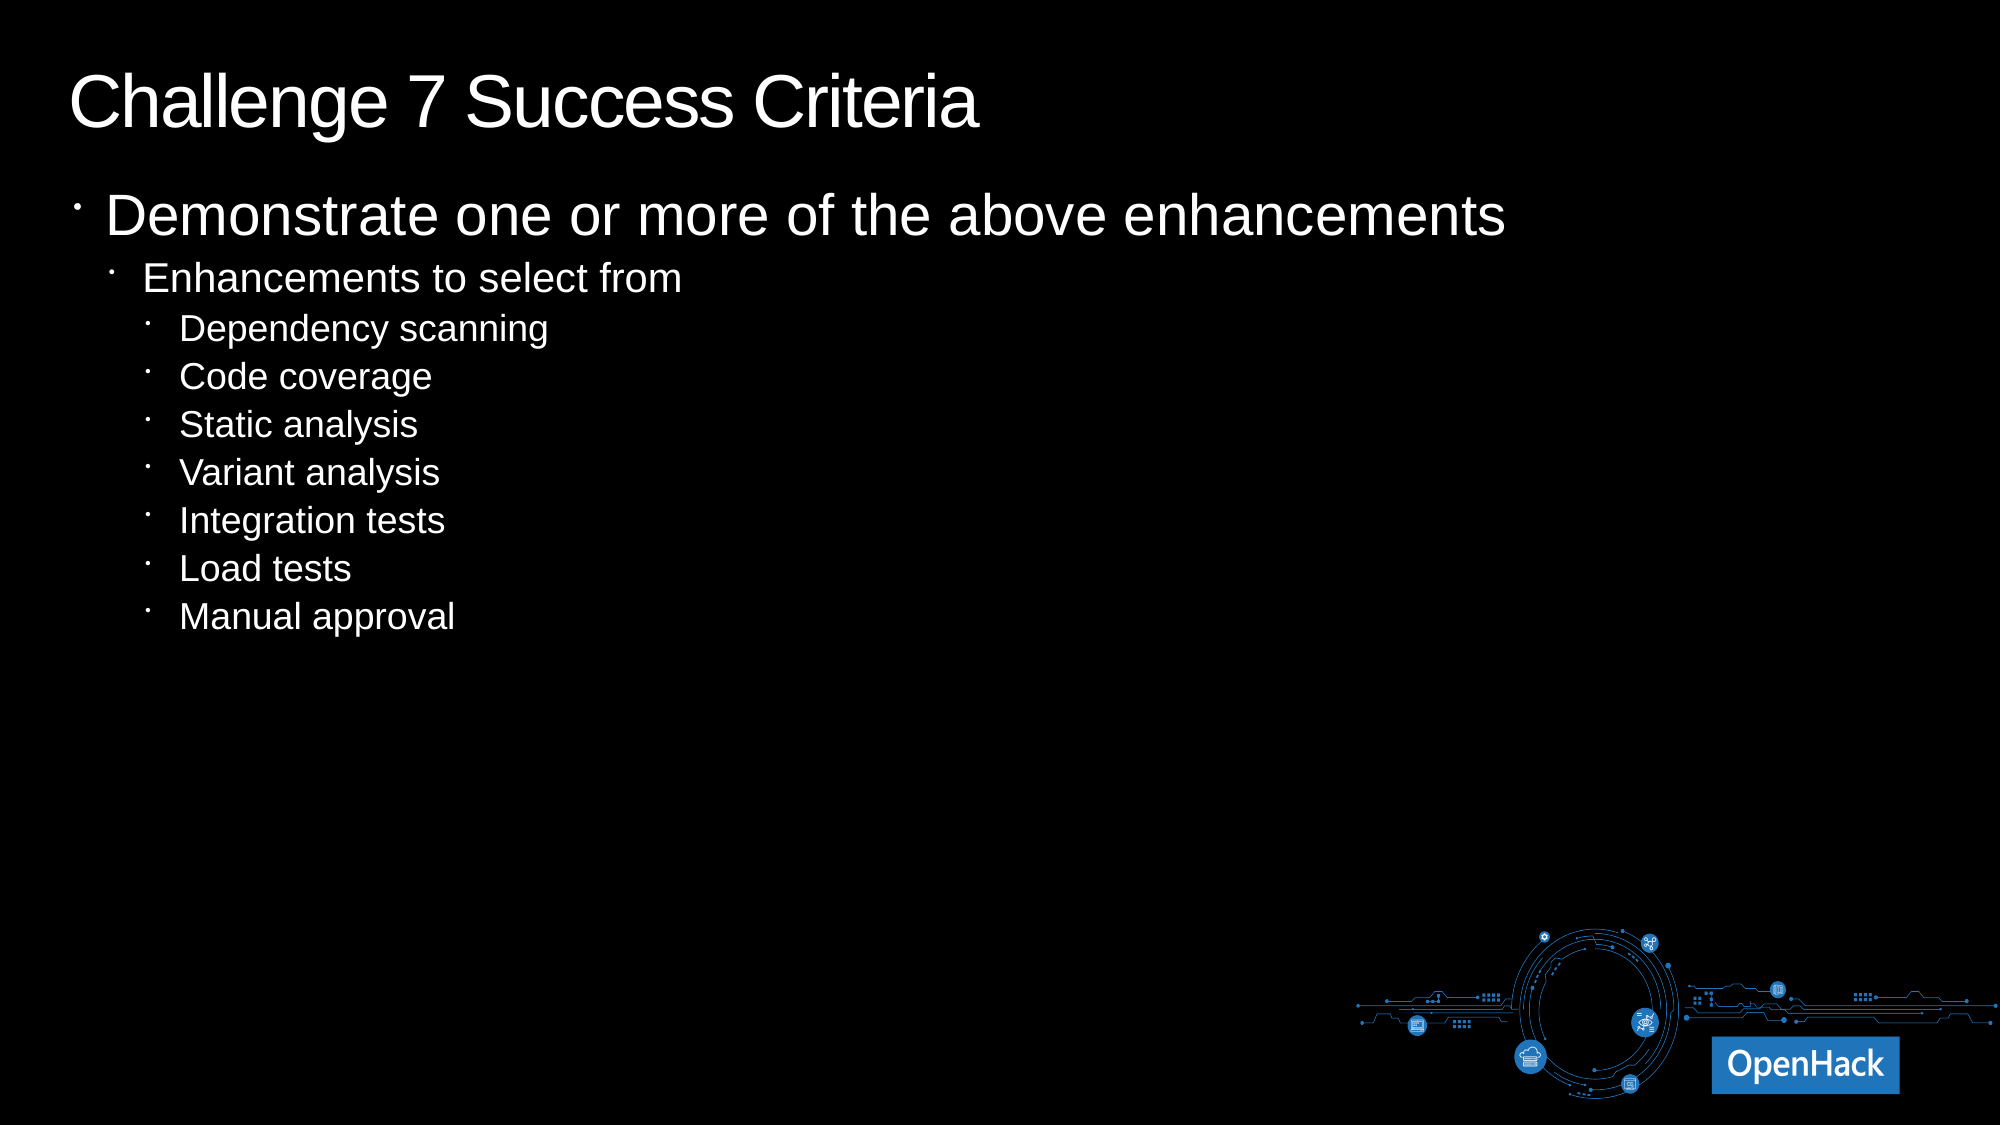

# Challenge 7 Success Criteria
Demonstrate one or more of the above enhancements
Enhancements to select from
Dependency scanning
Code coverage
Static analysis
Variant analysis
Integration tests
Load tests
Manual approval